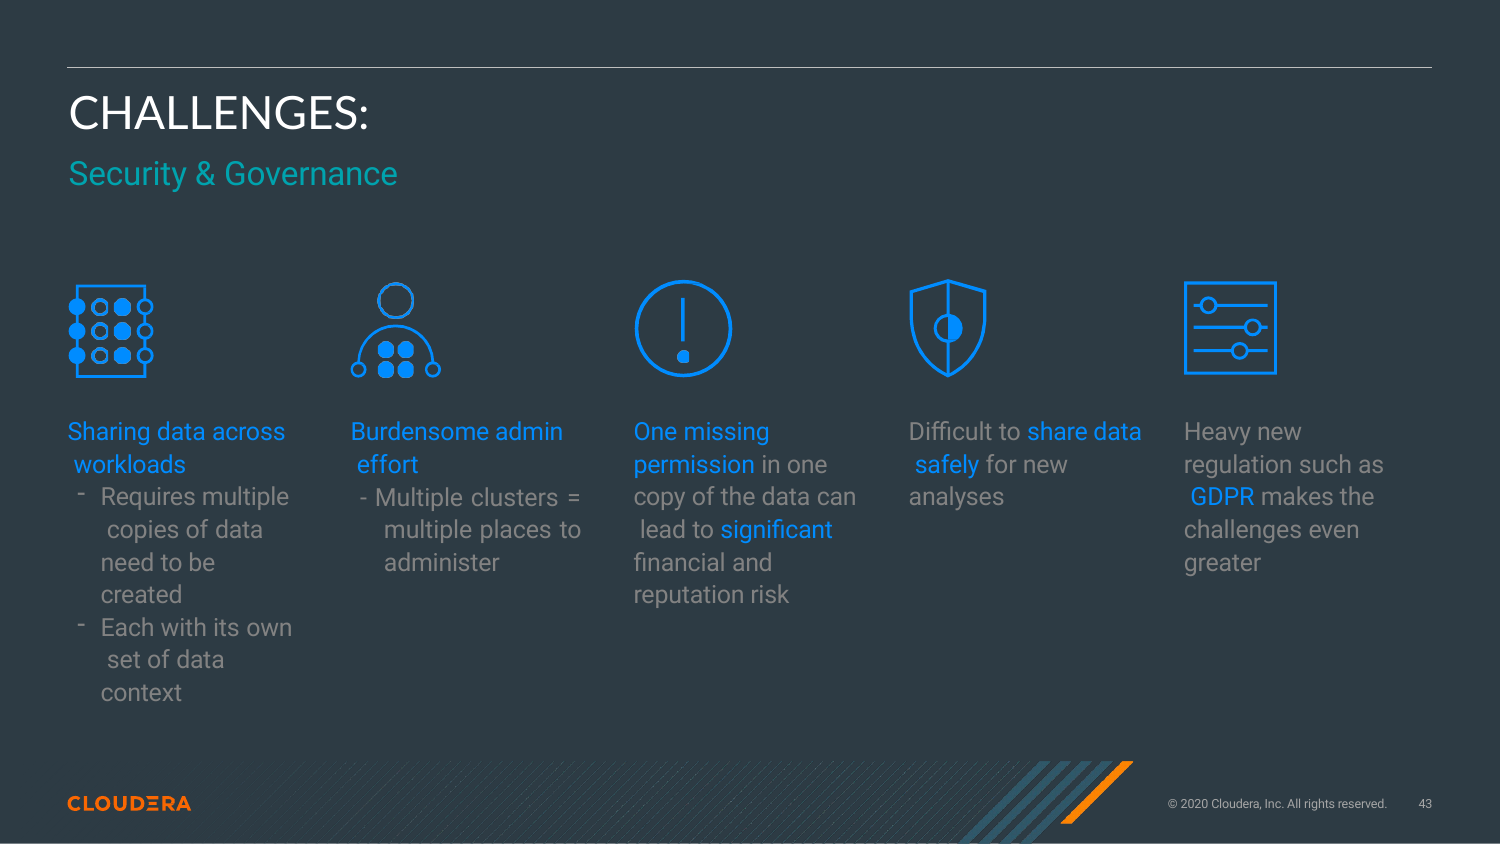

# CHALLENGES:
Security & Governance

Sharing data across  workloads
Requires multiple  copies of data  need to be  created
Each with its own  set of data  context
Burdensome admin  effort
One missing  permission in one  copy of the data can  lead to signiﬁcant  ﬁnancial and  reputation risk
Diﬃcult to share data  safely for new  analyses
Heavy new  regulation such as  GDPR makes the  challenges even  greater
- Multiple clusters =  multiple places to  administer
© 2020 Cloudera, Inc. All rights reserved.
43